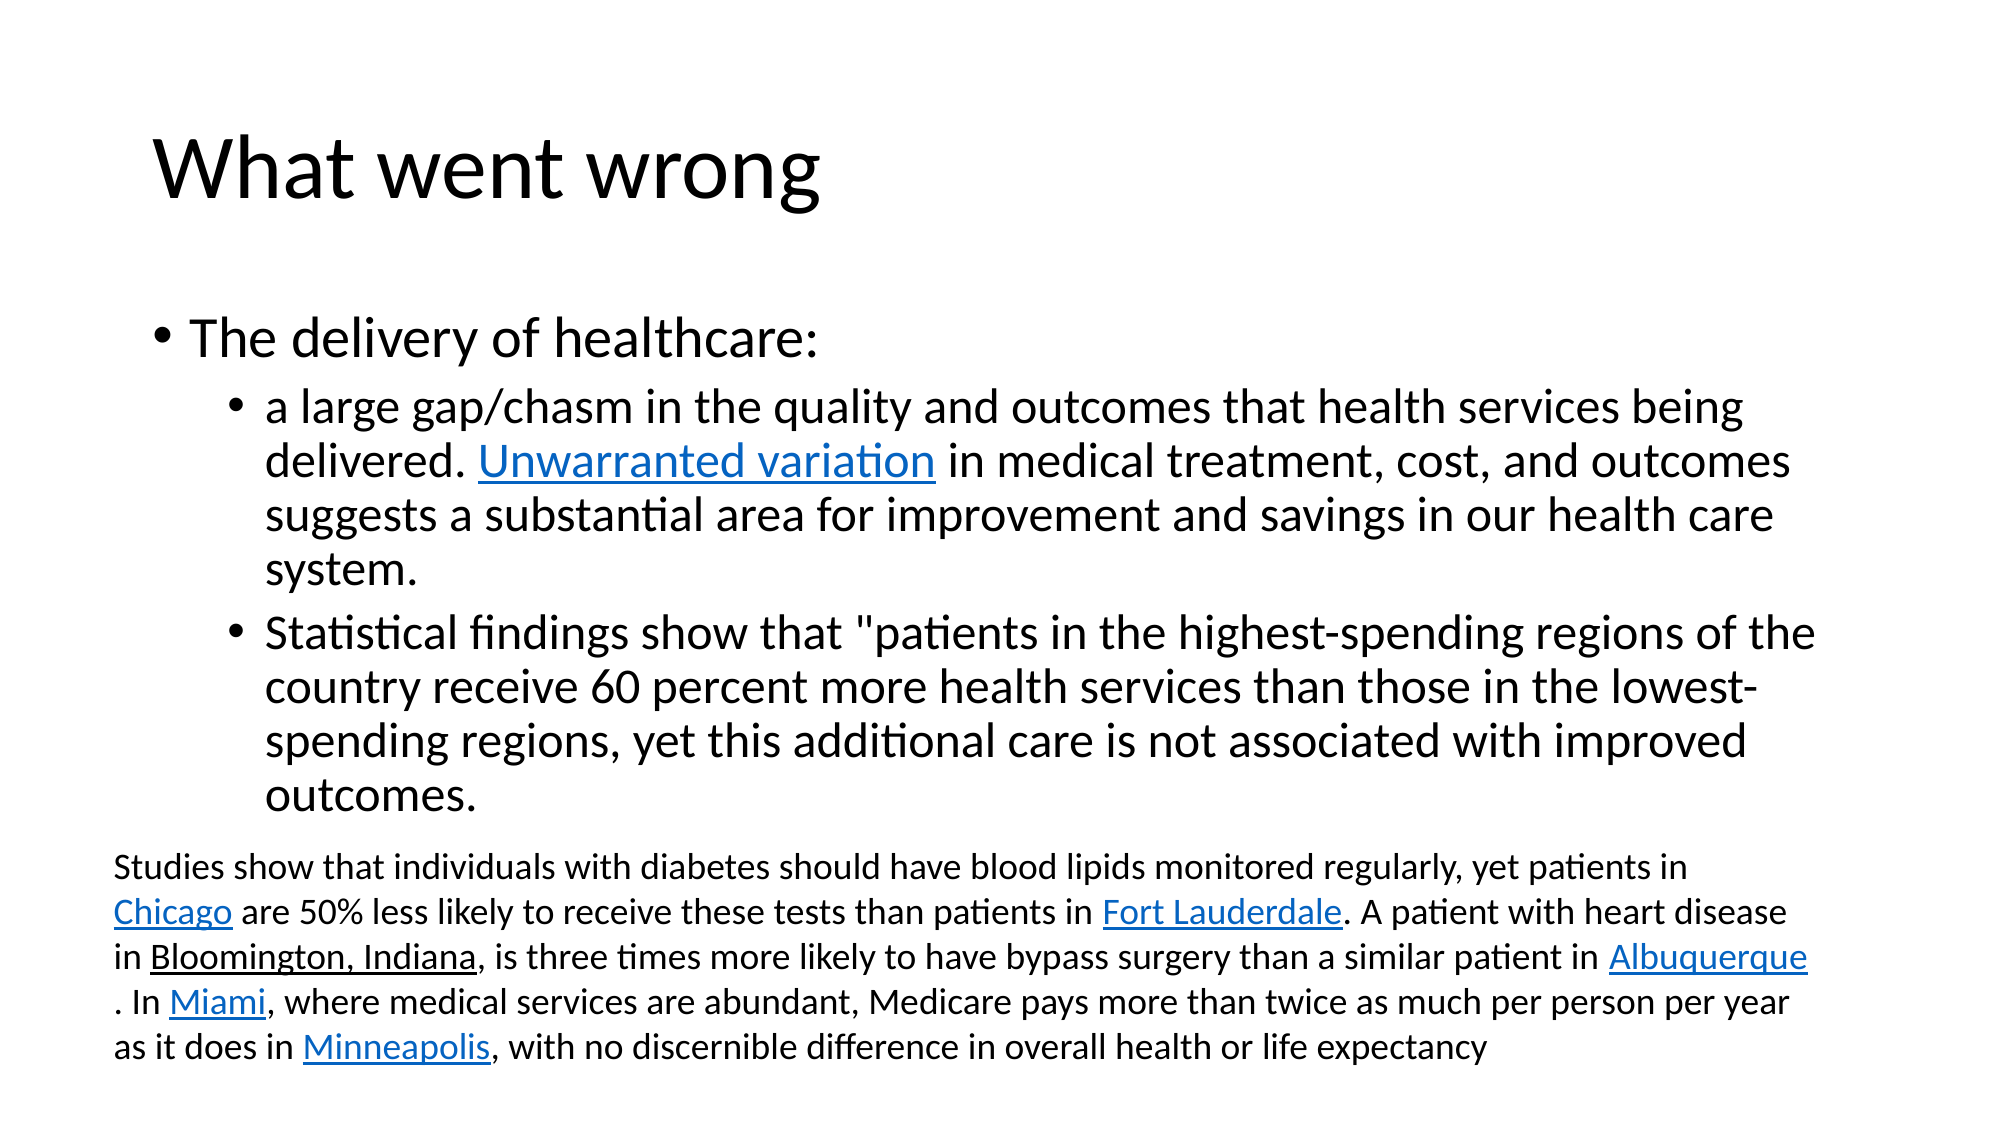

# What went wrong
The delivery of healthcare:
a large gap/chasm in the quality and outcomes that health services being delivered. Unwarranted variation in medical treatment, cost, and outcomes suggests a substantial area for improvement and savings in our health care system.
Statistical findings show that "patients in the highest-spending regions of the country receive 60 percent more health services than those in the lowest-spending regions, yet this additional care is not associated with improved outcomes.
Studies show that individuals with diabetes should have blood lipids monitored regularly, yet patients in Chicago are 50% less likely to receive these tests than patients in Fort Lauderdale. A patient with heart disease in Bloomington, Indiana, is three times more likely to have bypass surgery than a similar patient in Albuquerque. In Miami, where medical services are abundant, Medicare pays more than twice as much per person per year as it does in Minneapolis, with no discernible difference in overall health or life expectancy